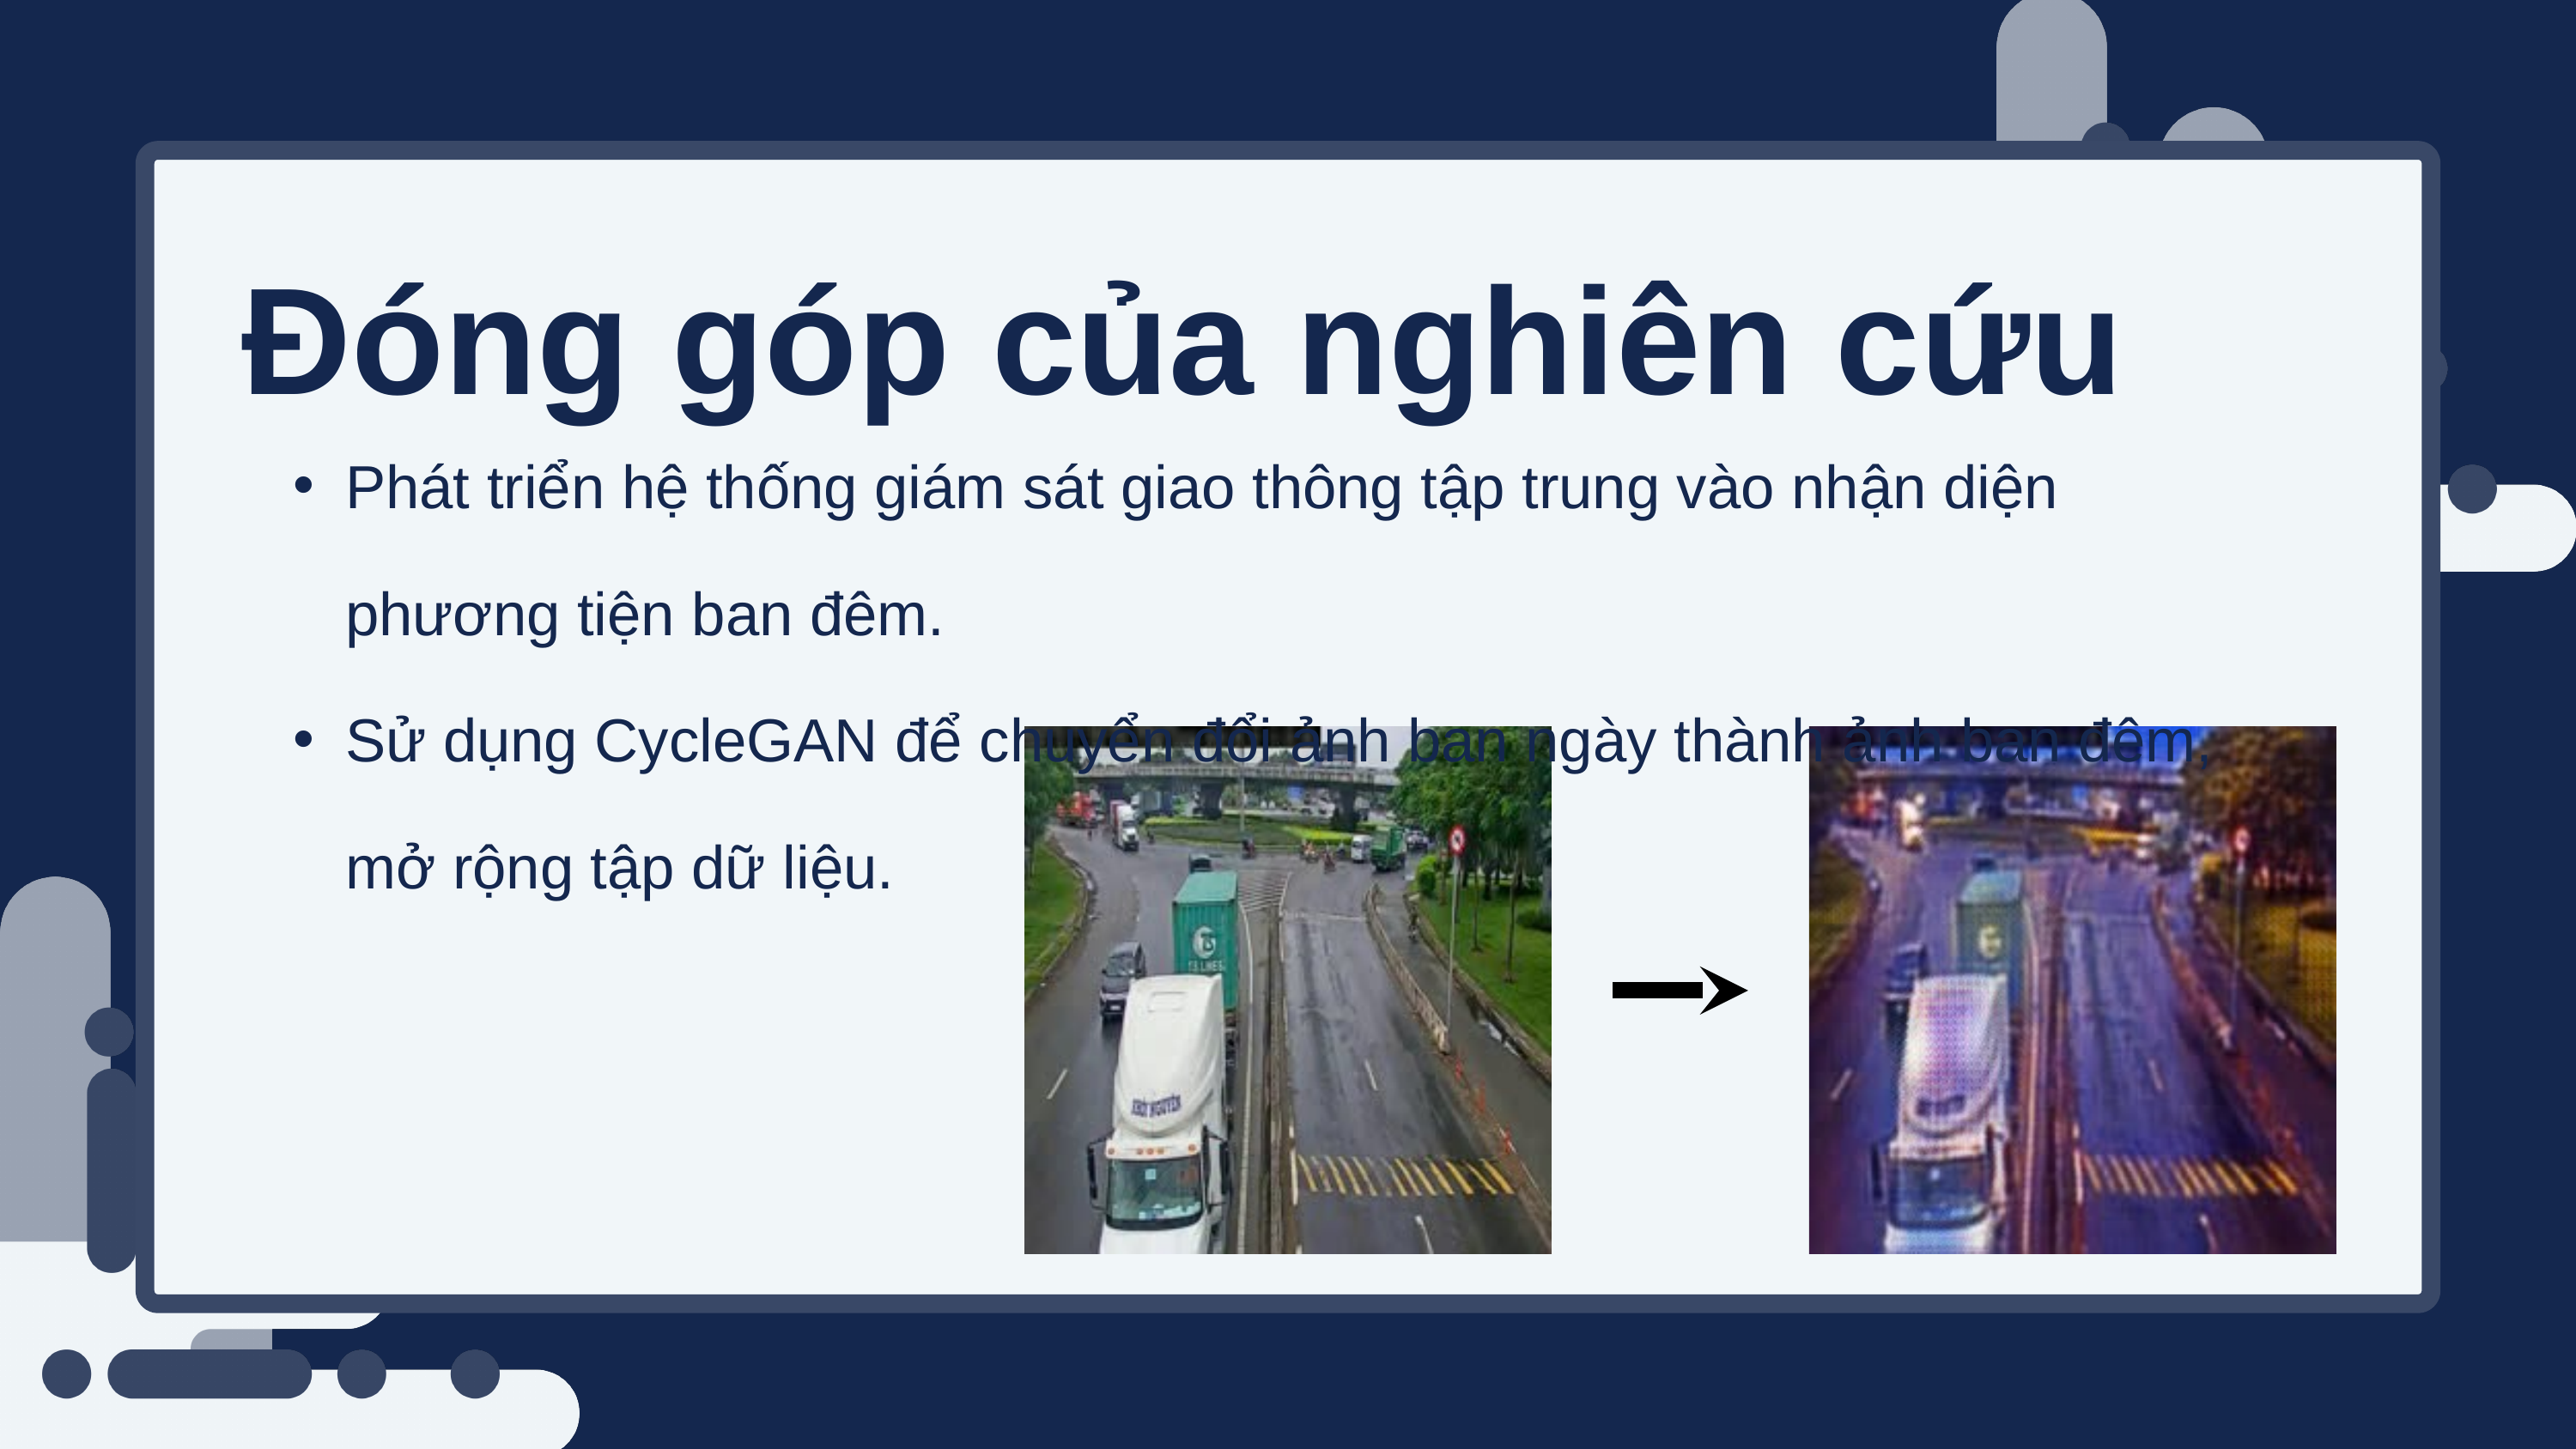

Đóng góp của nghiên cứu
Phát triển hệ thống giám sát giao thông tập trung vào nhận diện phương tiện ban đêm.
Sử dụng CycleGAN để chuyển đổi ảnh ban ngày thành ảnh ban đêm, mở rộng tập dữ liệu.